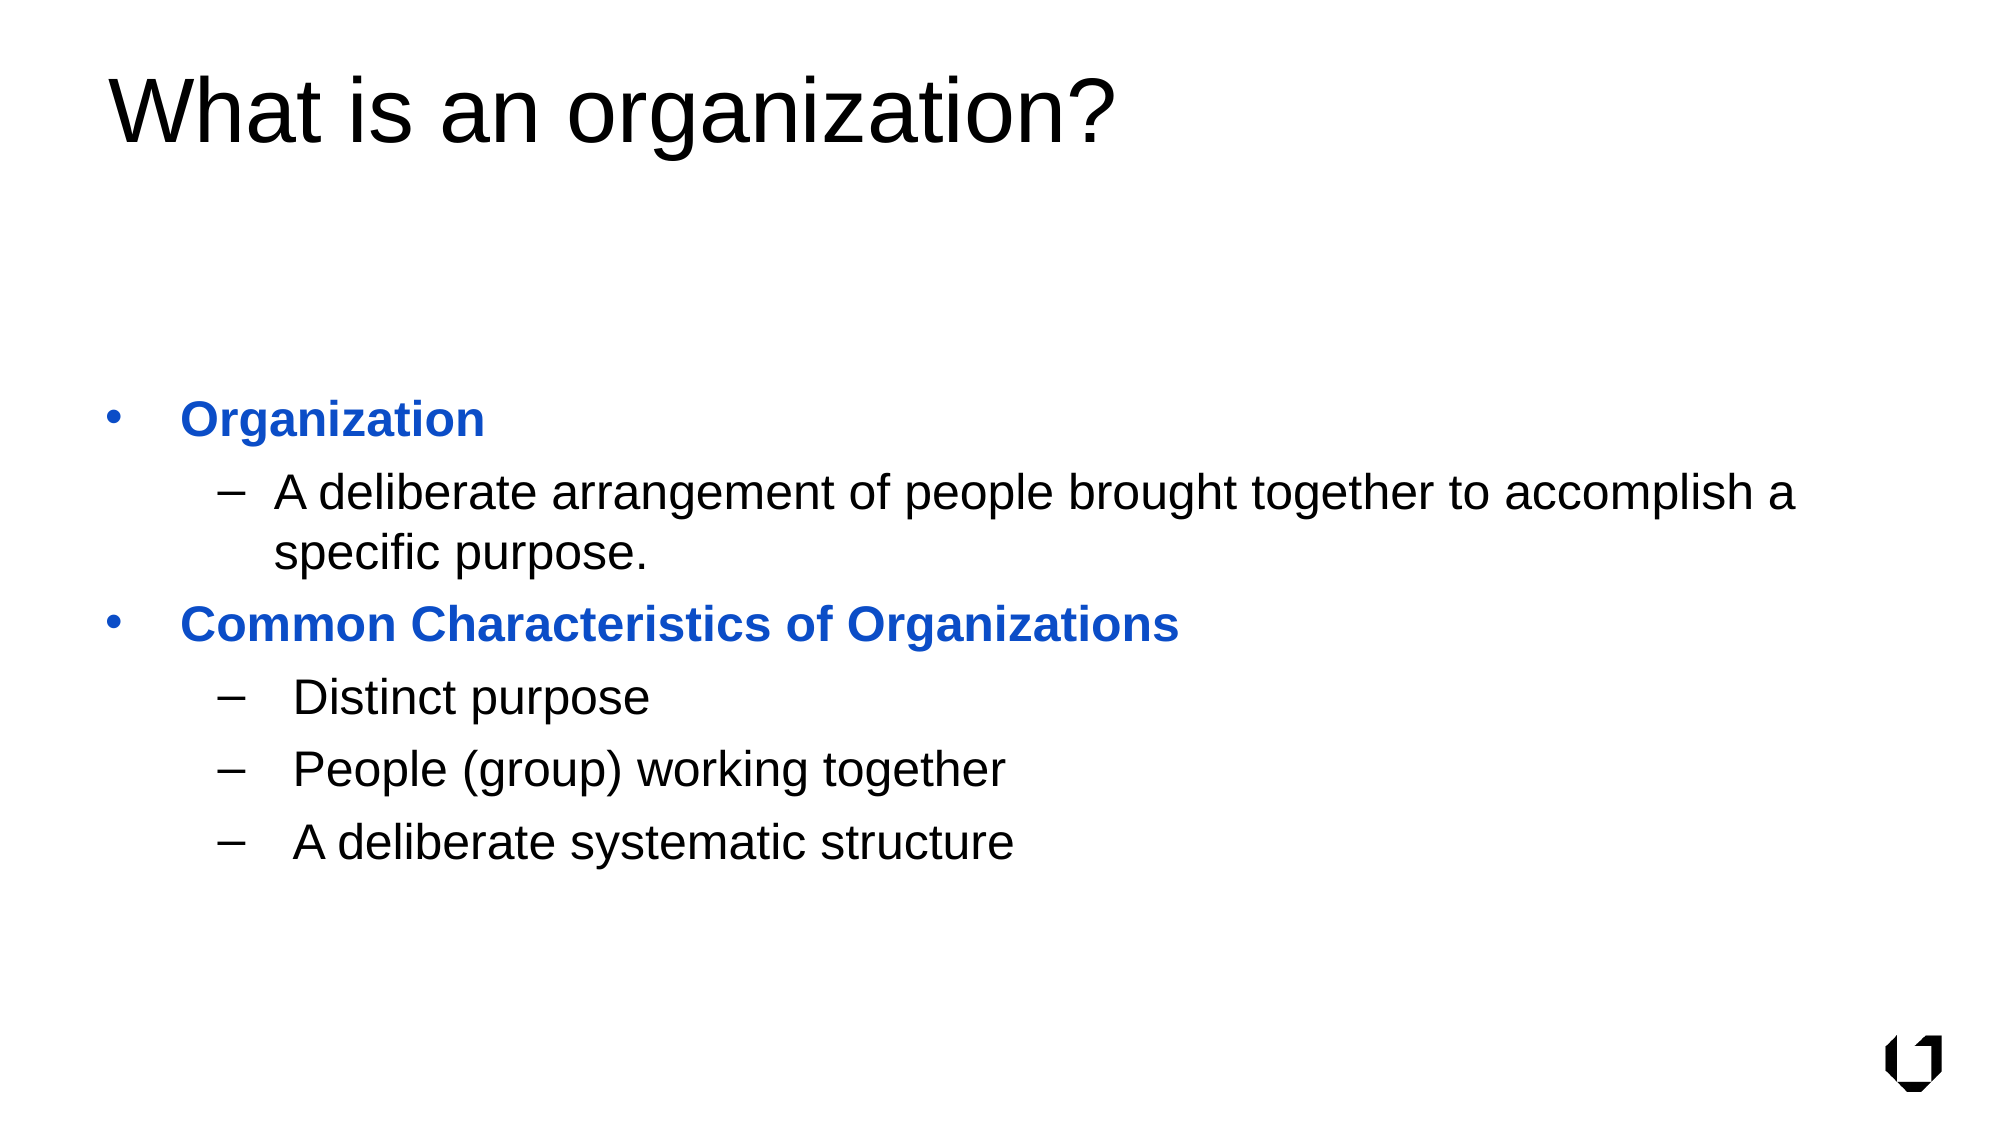

# What is an organization?
Organization
A deliberate arrangement of people brought together to accomplish a specific purpose.
Common Characteristics of Organizations
Distinct purpose
People (group) working together
A deliberate systematic structure